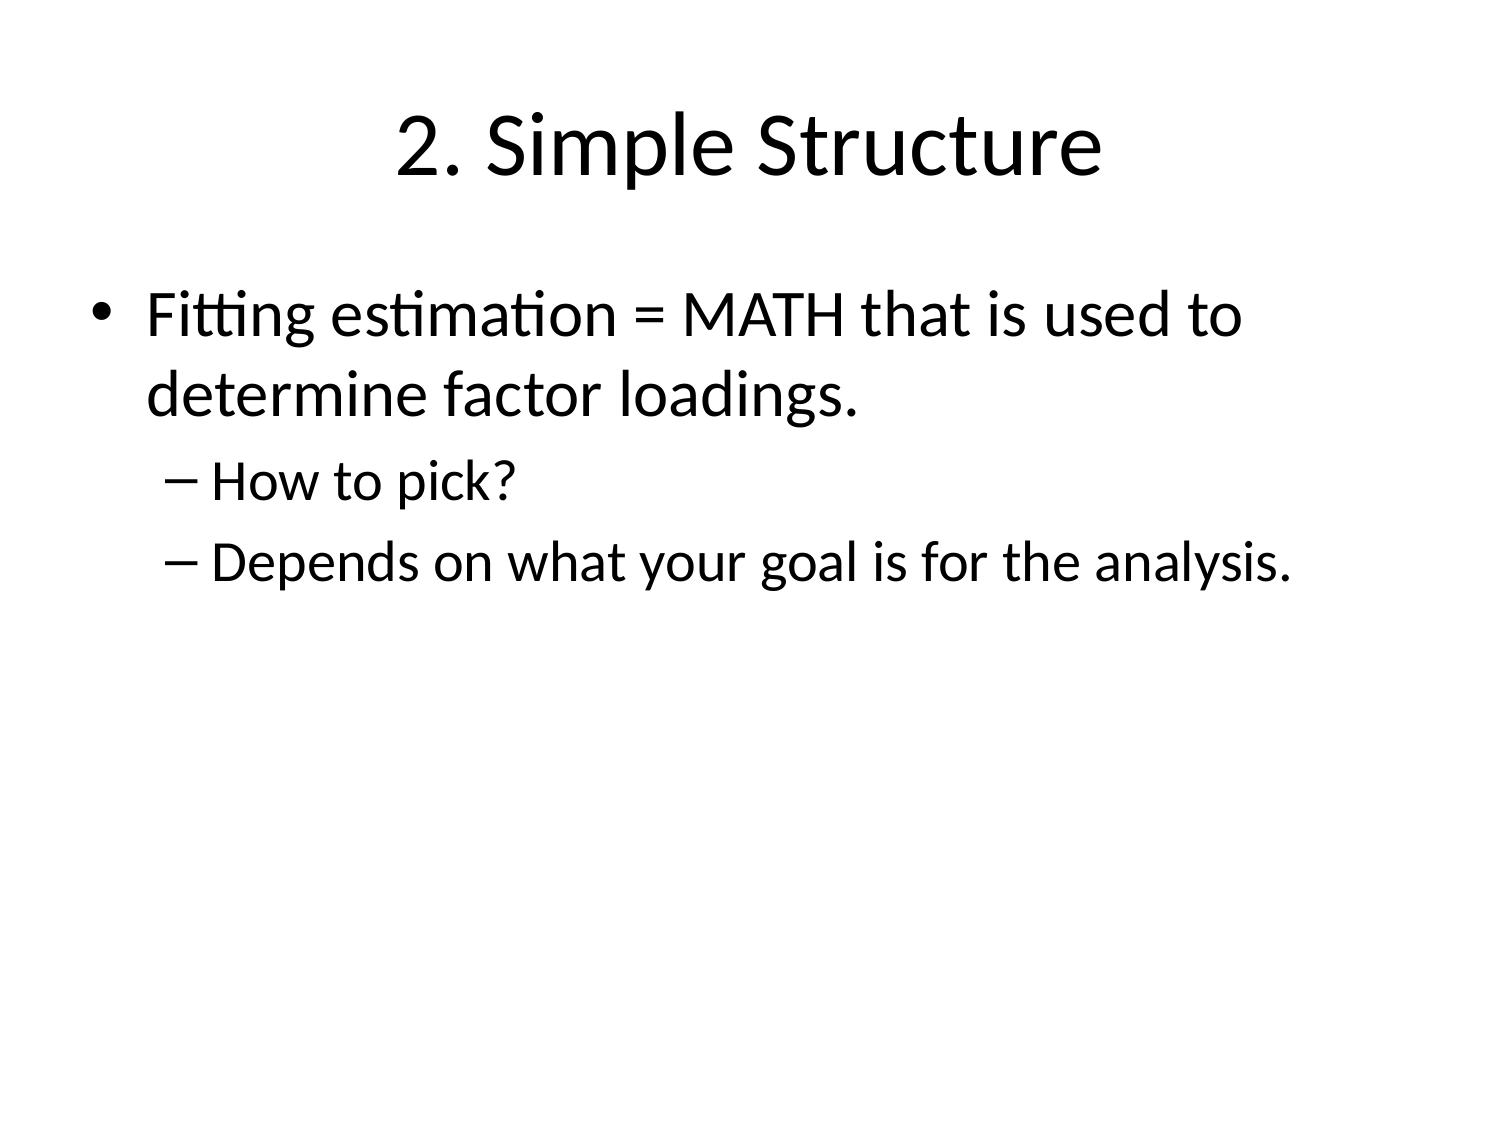

# 2. Simple Structure
Fitting estimation = MATH that is used to determine factor loadings.
How to pick?
Depends on what your goal is for the analysis.